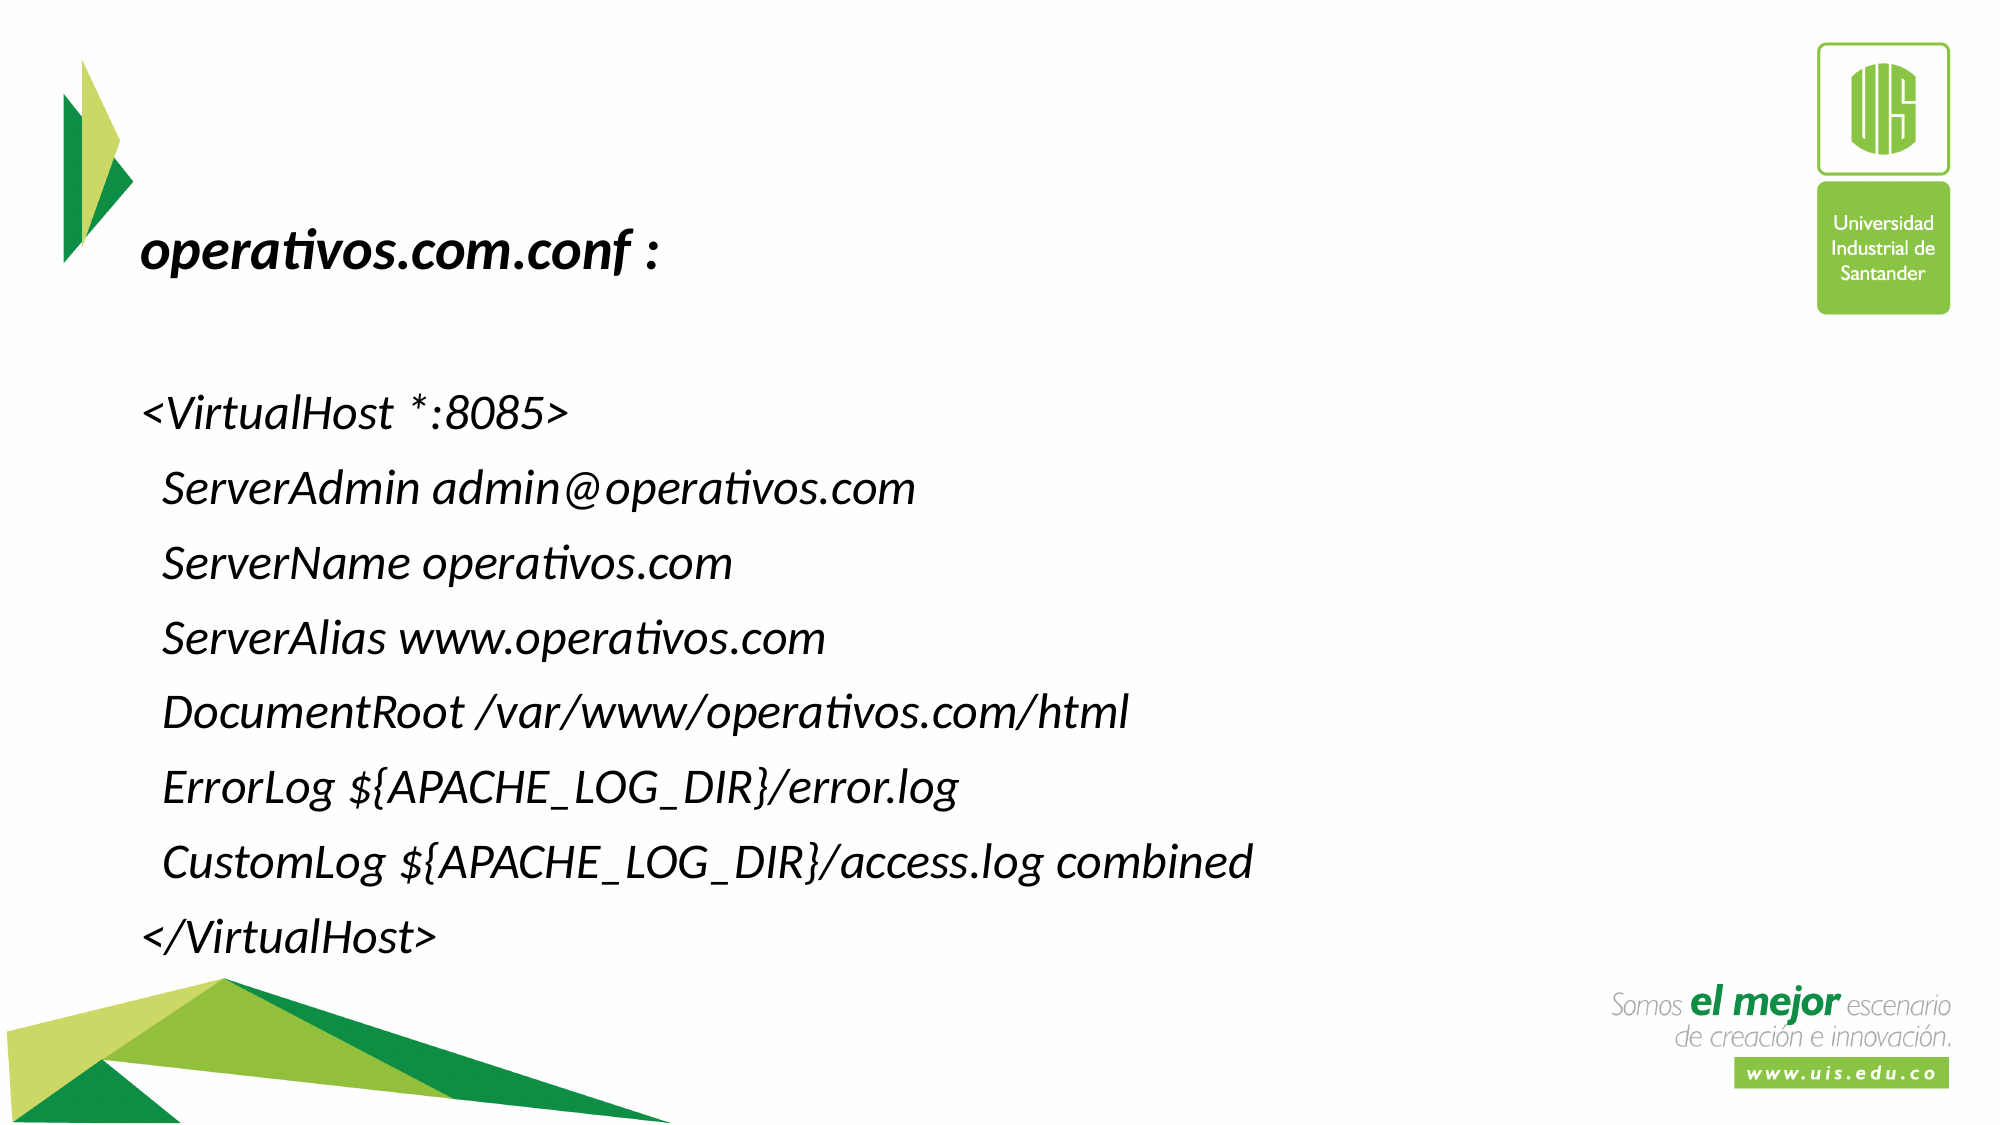

operativos.com.conf :

<VirtualHost *:8085>
  ServerAdmin admin@operativos.com
  ServerName operativos.com
  ServerAlias www.operativos.com
  DocumentRoot /var/www/operativos.com/html
  ErrorLog ${APACHE_LOG_DIR}/error.log
  CustomLog ${APACHE_LOG_DIR}/access.log combined
</VirtualHost>